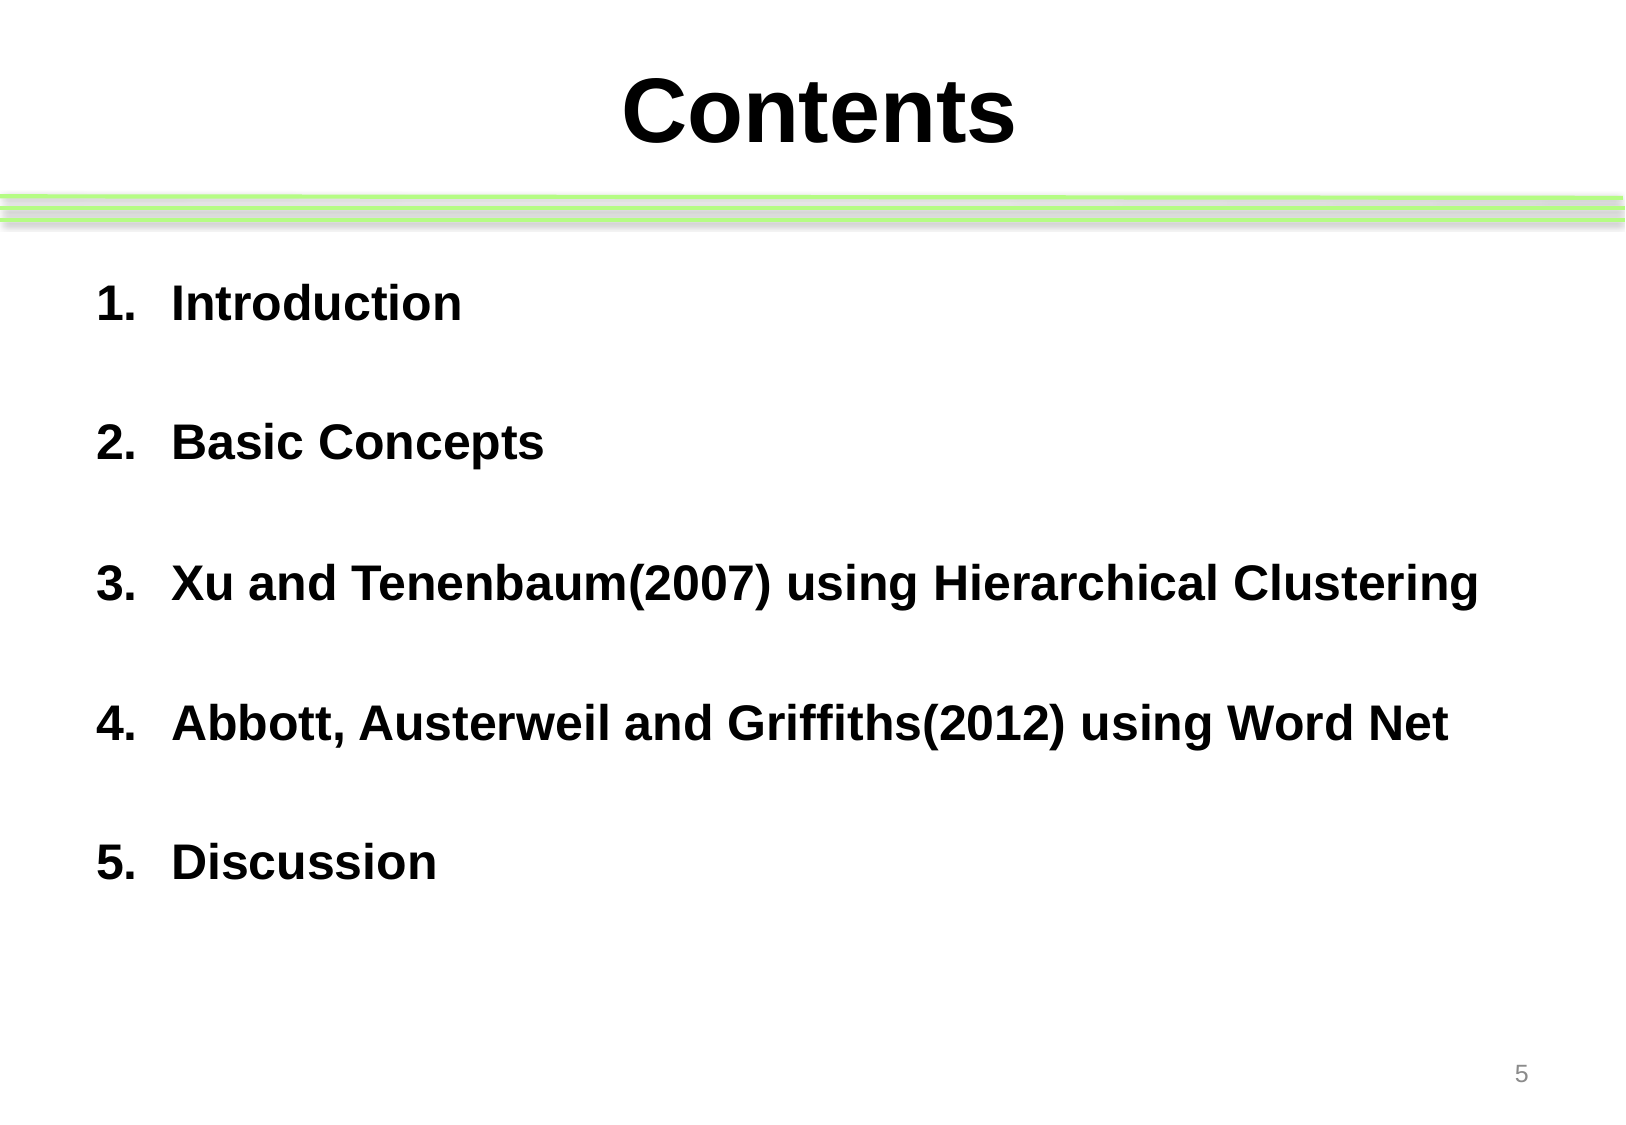

# Contents
Introduction

Basic Concepts

Xu and Tenenbaum(2007) using Hierarchical Clustering

Abbott, Austerweil and Griffiths(2012) using Word Net

Discussion
5